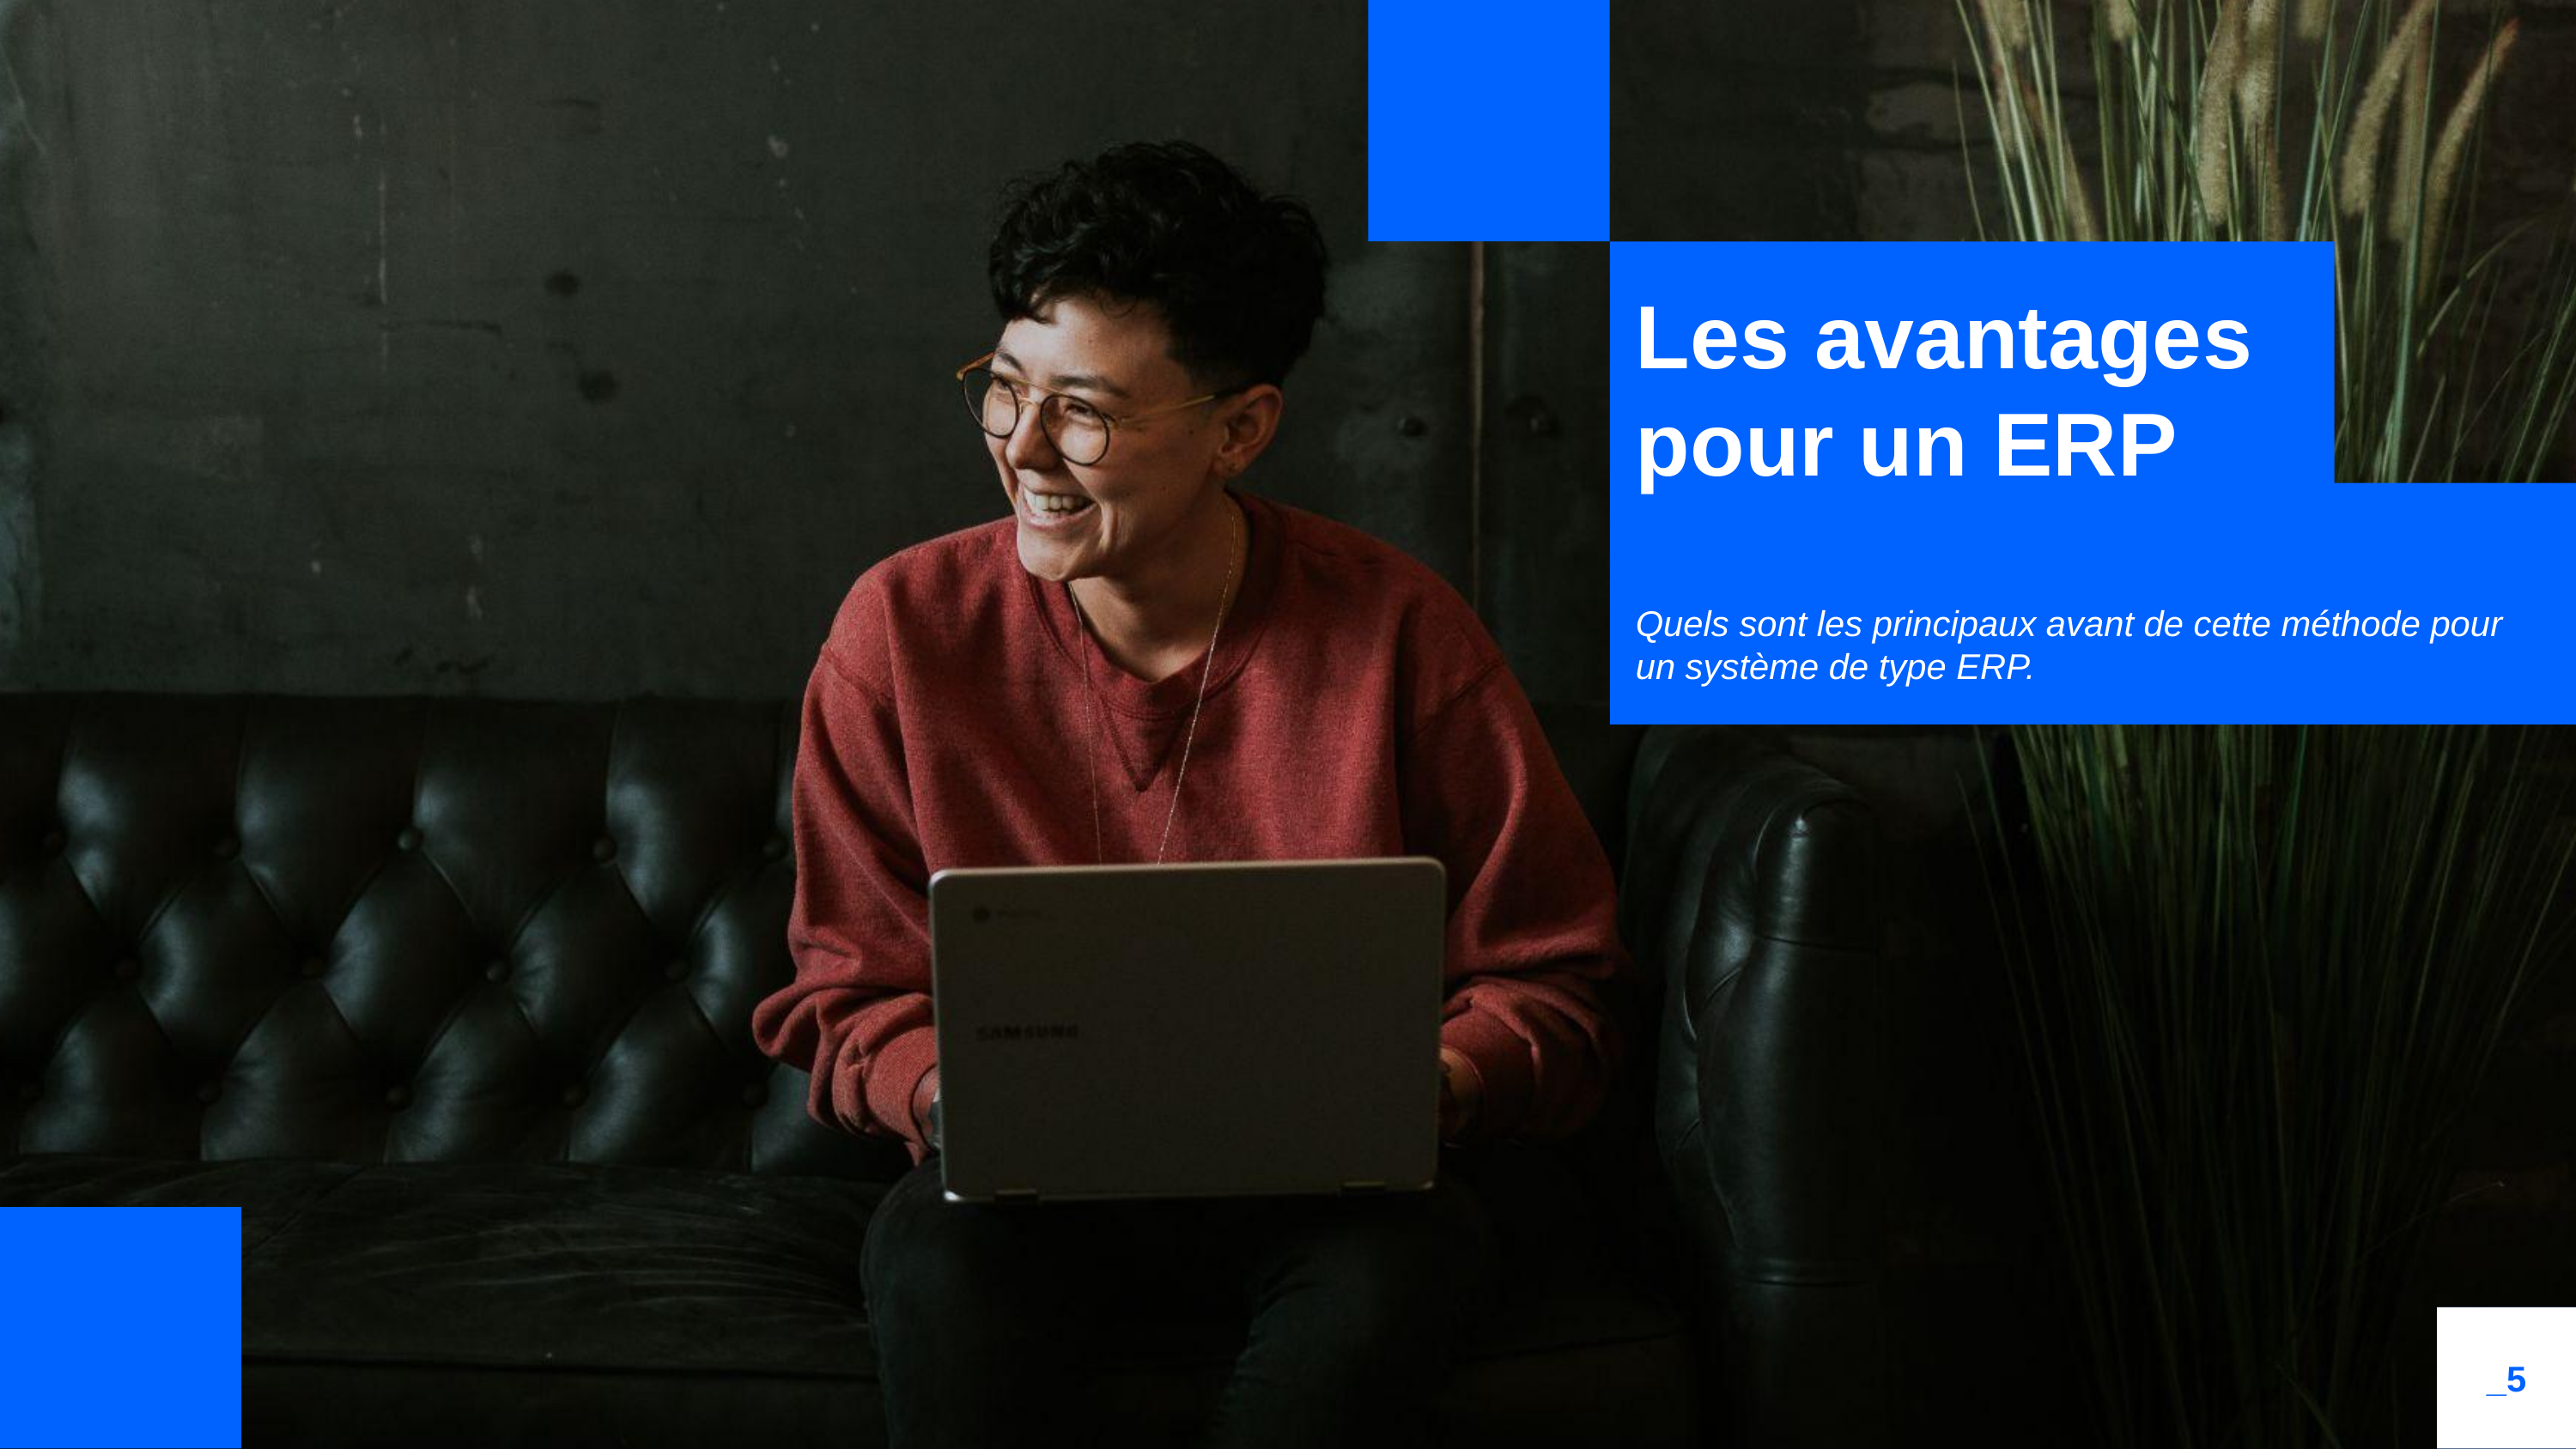

# Les avantages
pour un ERP

Quels sont les principaux avant de cette méthode pour un système de type ERP.